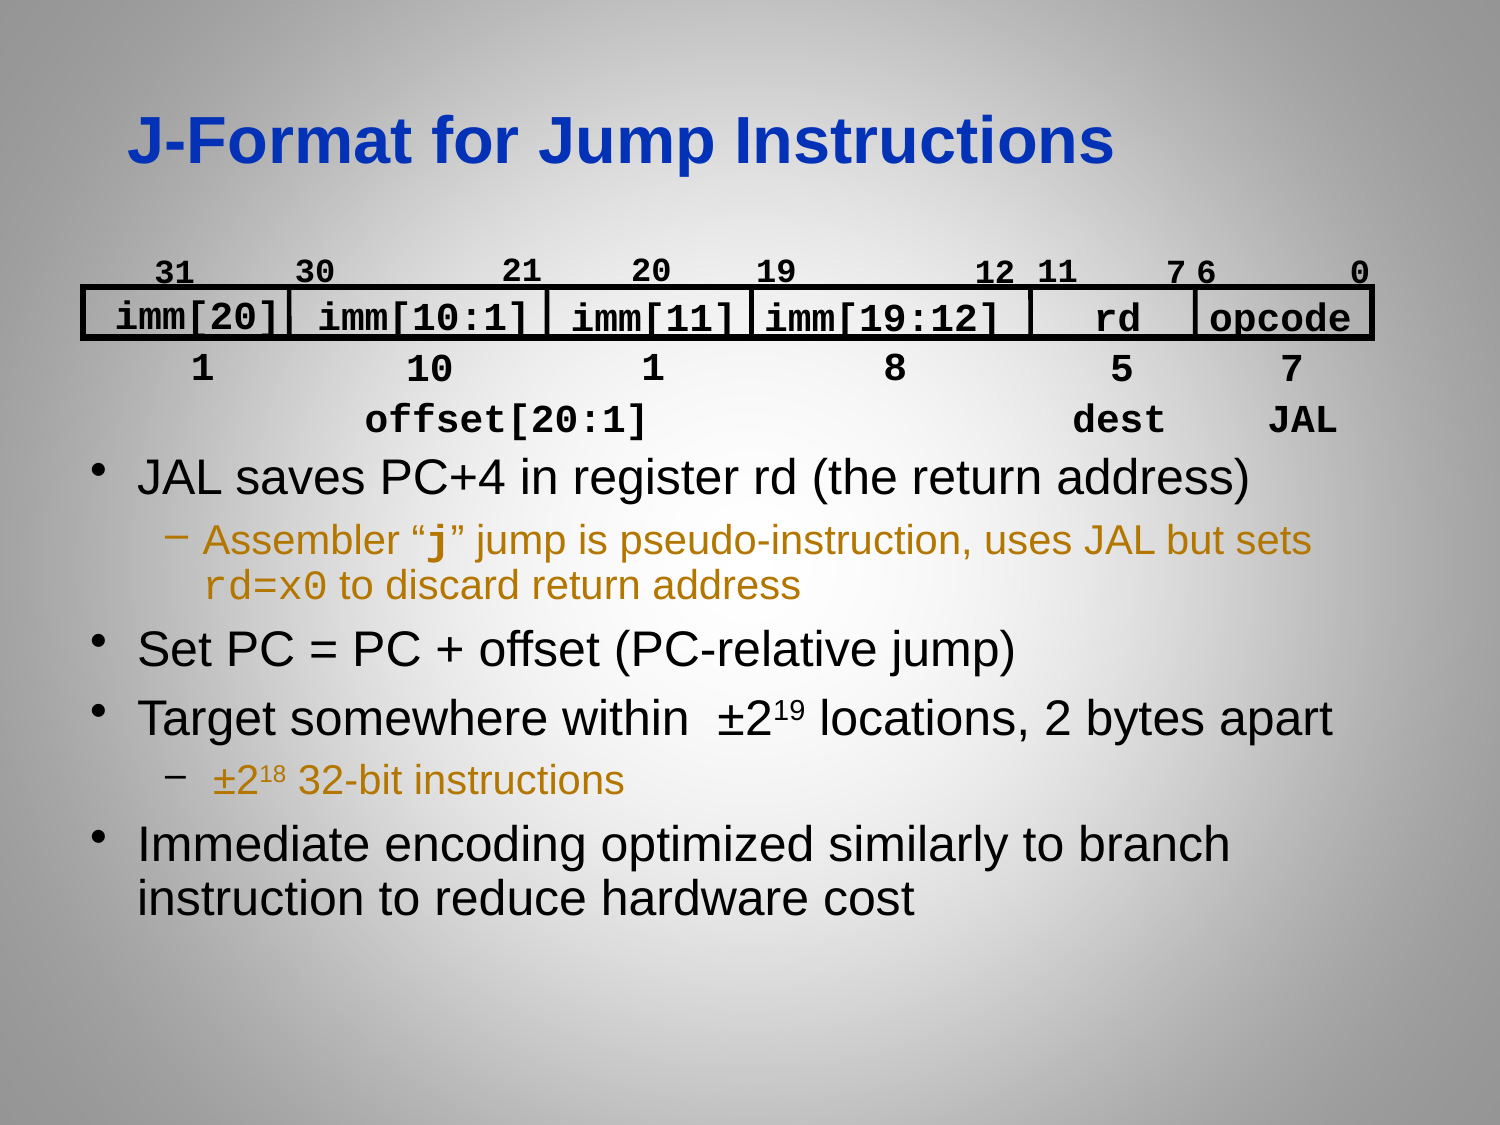

# J-Format for Jump Instructions
20
21
30
19
11
31
12
7
6
0
imm[20]
imm[10:1]
imm[11]
imm[19:12]
opcode
rd
1
1
8
10
5
7
offset[20:1]
dest
JAL

JAL saves PC+4 in register rd (the return address)
Assembler “j” jump is pseudo-instruction, uses JAL but sets rd=x0 to discard return address
Set PC = PC + offset (PC-relative jump)
Target somewhere within  ±219 locations, 2 bytes apart
 ±218 32-bit instructions
Immediate encoding optimized similarly to branch instruction to reduce hardware cost